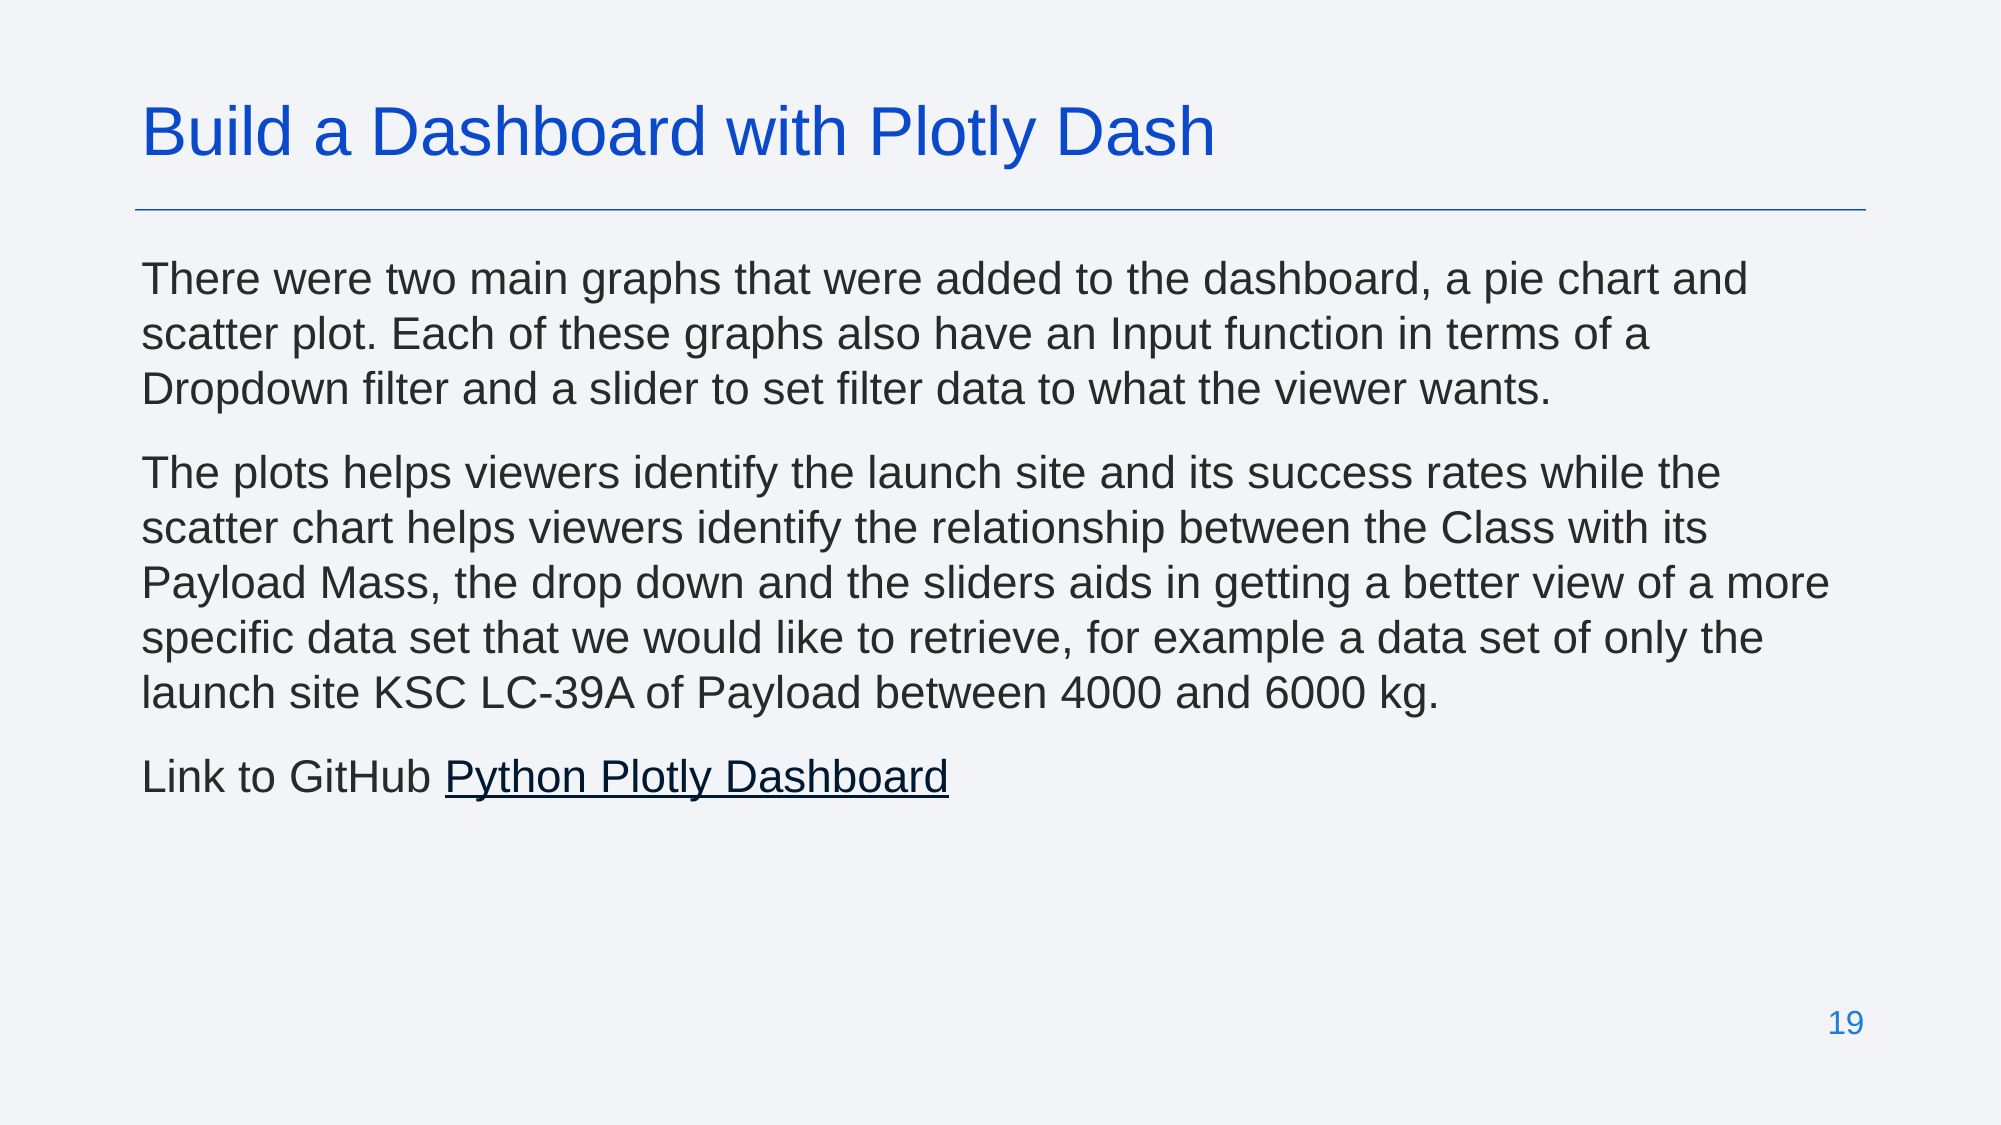

Build a Dashboard with Plotly Dash
There were two main graphs that were added to the dashboard, a pie chart and scatter plot. Each of these graphs also have an Input function in terms of a Dropdown filter and a slider to set filter data to what the viewer wants.
The plots helps viewers identify the launch site and its success rates while the scatter chart helps viewers identify the relationship between the Class with its Payload Mass, the drop down and the sliders aids in getting a better view of a more specific data set that we would like to retrieve, for example a data set of only the launch site KSC LC-39A of Payload between 4000 and 6000 kg.
Link to GitHub Python Plotly Dashboard
19